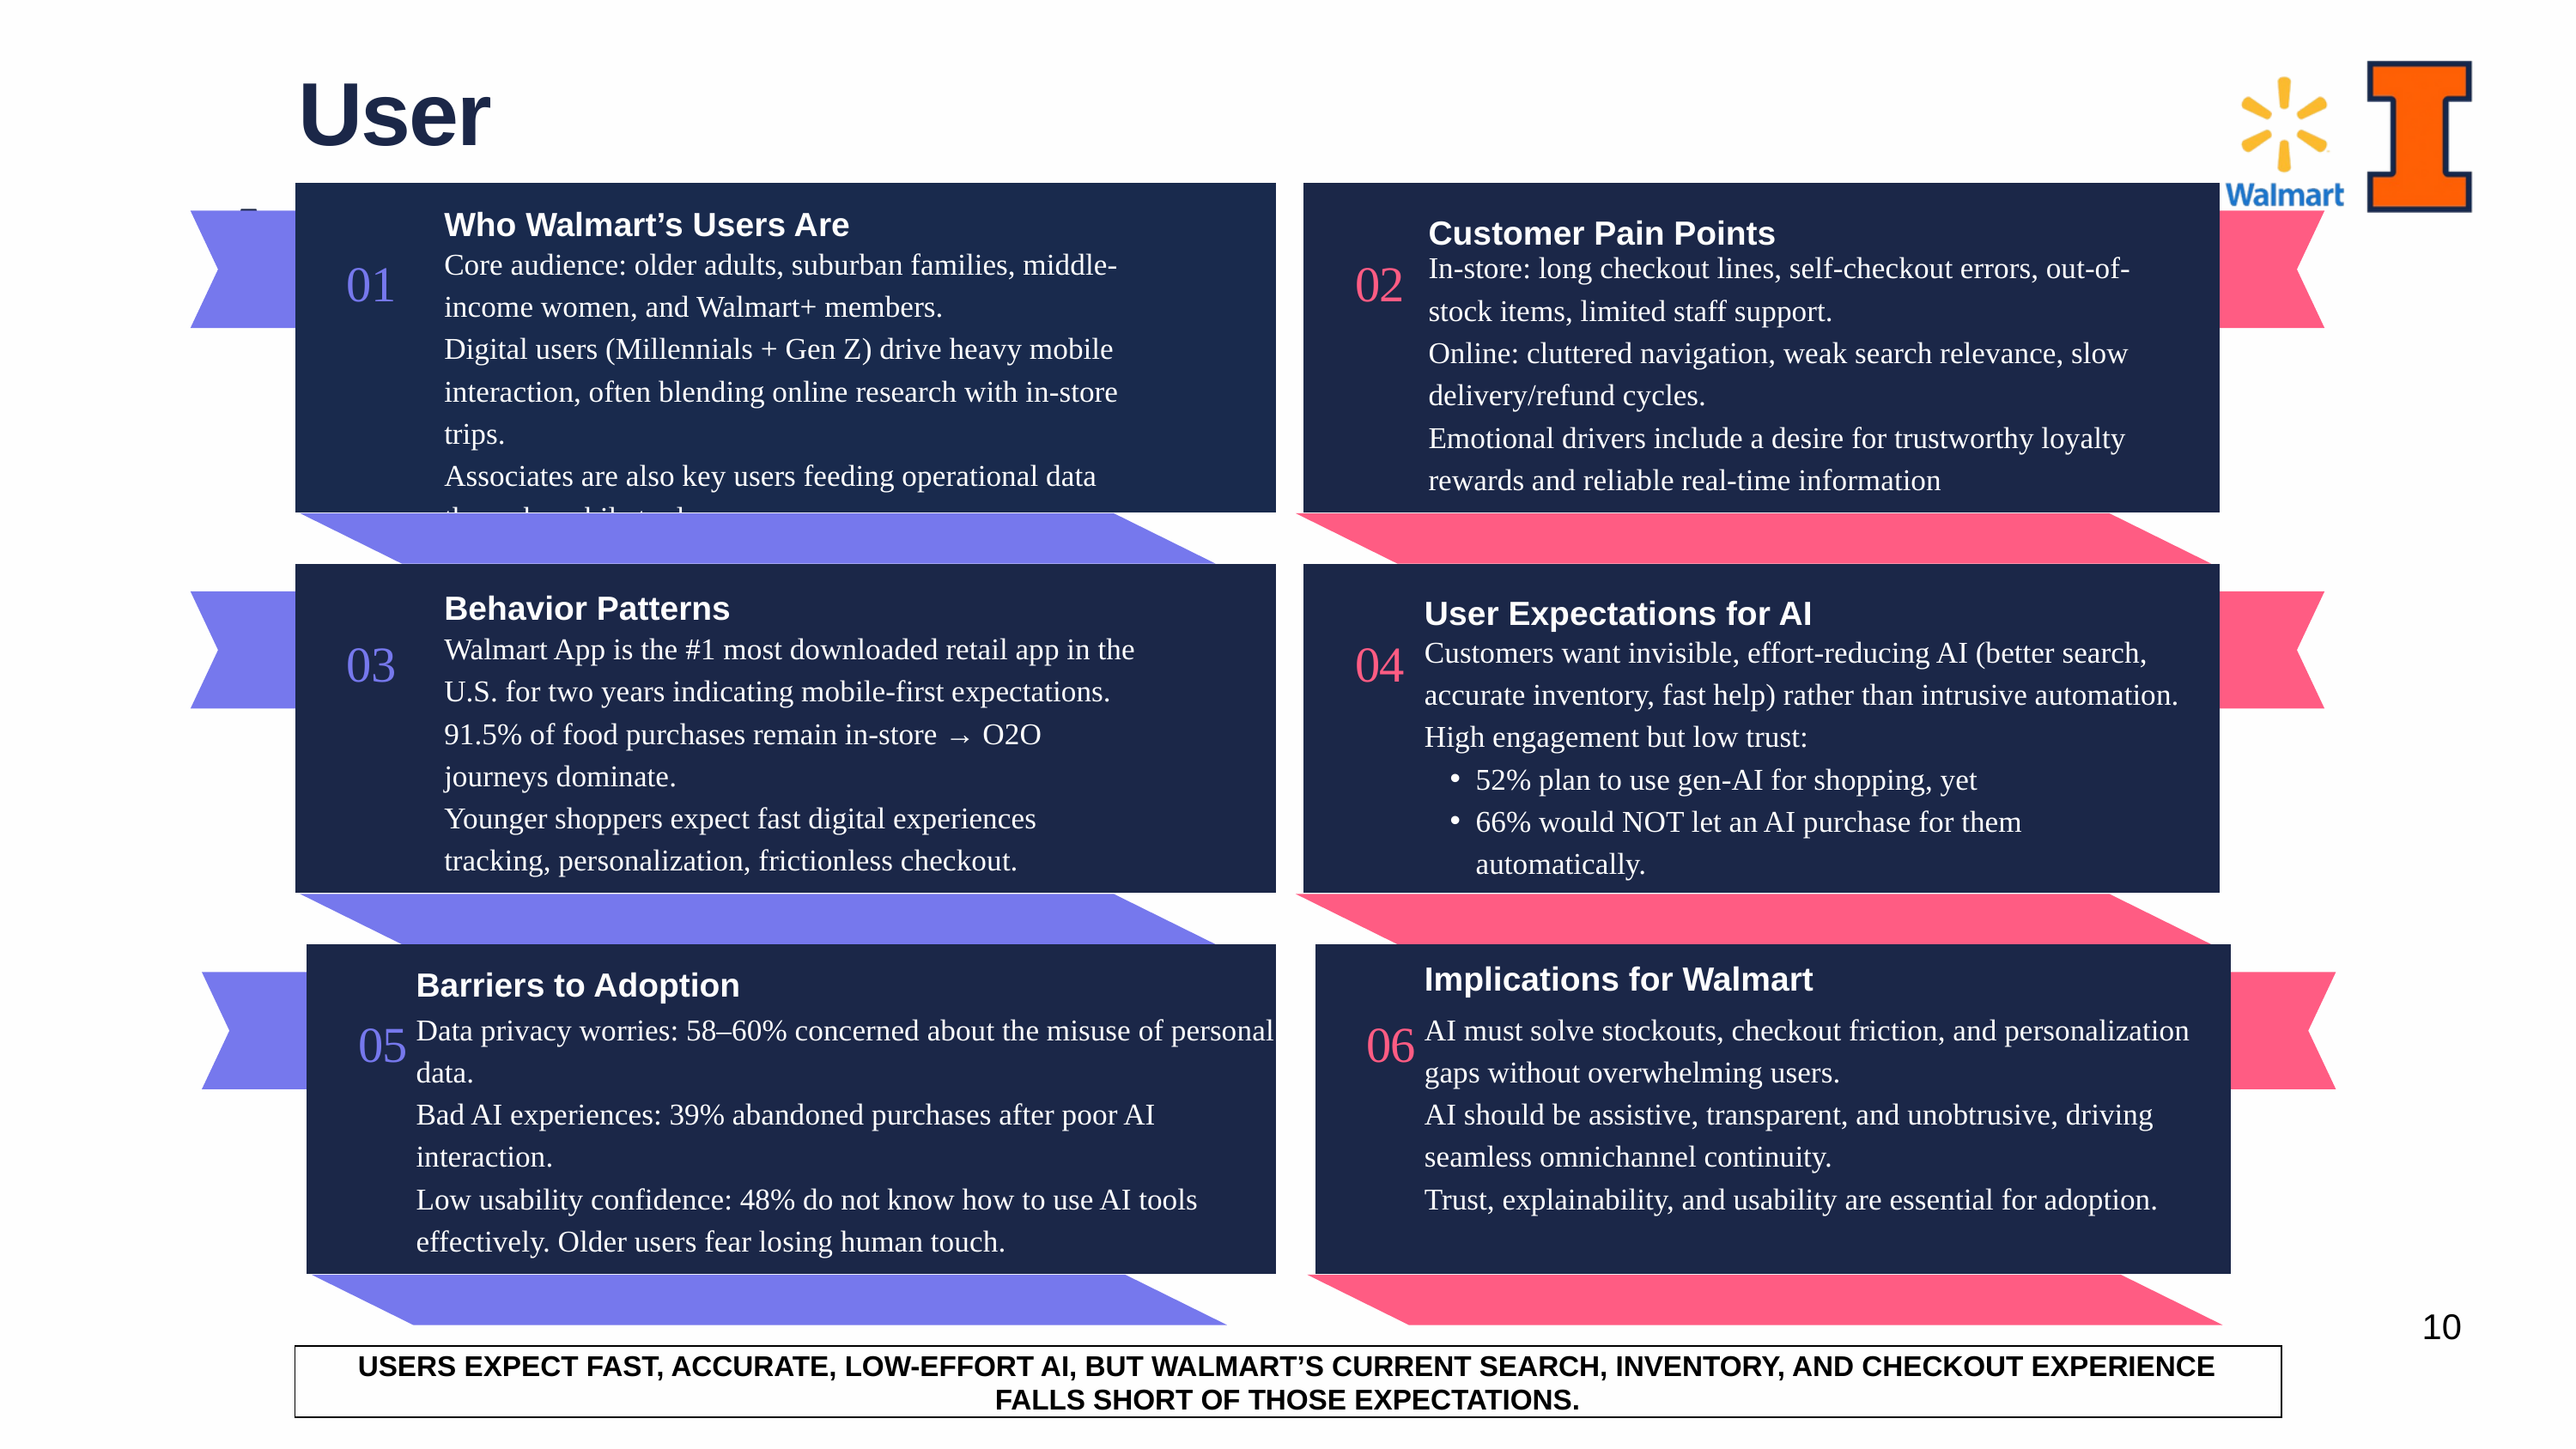

User Analysis

Who Walmart’s Users Are
Customer Pain Points

Core audience: older adults, suburban families, middle-income women, and Walmart+ members.
Digital users (Millennials + Gen Z) drive heavy mobile interaction, often blending online research with in-store trips.
Associates are also key users feeding operational data through mobile tools.
01
02
In-store: long checkout lines, self-checkout errors, out-of-stock items, limited staff support.
Online: cluttered navigation, weak search relevance, slow delivery/refund cycles.
Emotional drivers include a desire for trustworthy loyalty rewards and reliable real-time information

Behavior Patterns
User Expectations for AI

03
04
Walmart App is the #1 most downloaded retail app in the U.S. for two years indicating mobile-first expectations.
91.5% of food purchases remain in-store → O2O journeys dominate.
Younger shoppers expect fast digital experiences tracking, personalization, frictionless checkout.
Customers want invisible, effort-reducing AI (better search, accurate inventory, fast help) rather than intrusive automation.
High engagement but low trust:
52% plan to use gen-AI for shopping, yet
66% would NOT let an AI purchase for them automatically.

Implications for Walmart
Barriers to Adoption

05
06
Data privacy worries: 58–60% concerned about the misuse of personal data.
Bad AI experiences: 39% abandoned purchases after poor AI interaction.
Low usability confidence: 48% do not know how to use AI tools effectively. Older users fear losing human touch.
AI must solve stockouts, checkout friction, and personalization gaps without overwhelming users.
AI should be assistive, transparent, and unobtrusive, driving seamless omnichannel continuity.
Trust, explainability, and usability are essential for adoption.

10

USERS EXPECT FAST, ACCURATE, LOW-EFFORT AI, BUT WALMART’S CURRENT SEARCH, INVENTORY, AND CHECKOUT EXPERIENCE FALLS SHORT OF THOSE EXPECTATIONS.